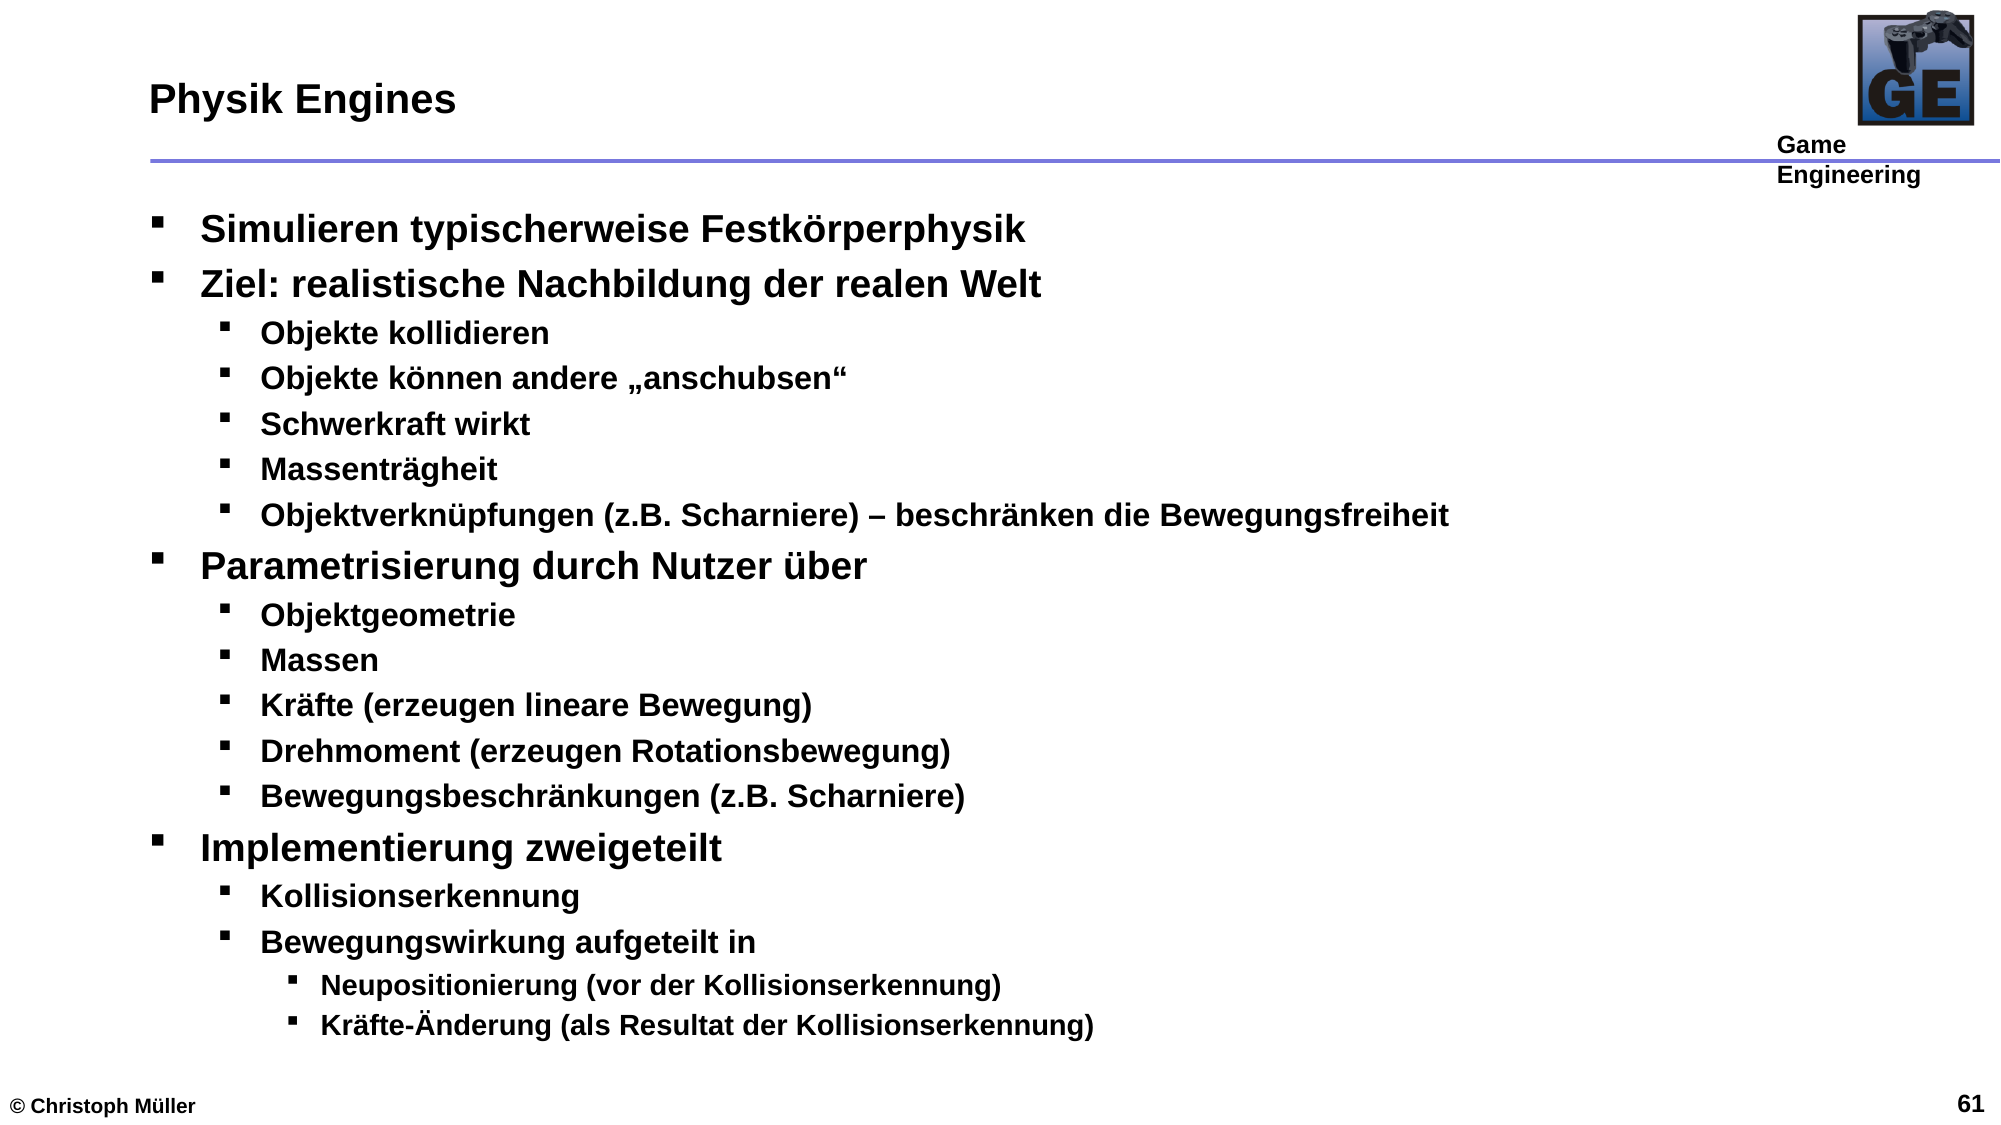

# Physik Engines
Simulieren typischerweise Festkörperphysik
Ziel: realistische Nachbildung der realen Welt
Objekte kollidieren
Objekte können andere „anschubsen“
Schwerkraft wirkt
Massenträgheit
Objektverknüpfungen (z.B. Scharniere) – beschränken die Bewegungsfreiheit
Parametrisierung durch Nutzer über
Objektgeometrie
Massen
Kräfte (erzeugen lineare Bewegung)
Drehmoment (erzeugen Rotationsbewegung)
Bewegungsbeschränkungen (z.B. Scharniere)
Implementierung zweigeteilt
Kollisionserkennung
Bewegungswirkung aufgeteilt in
Neupositionierung (vor der Kollisionserkennung)
Kräfte-Änderung (als Resultat der Kollisionserkennung)